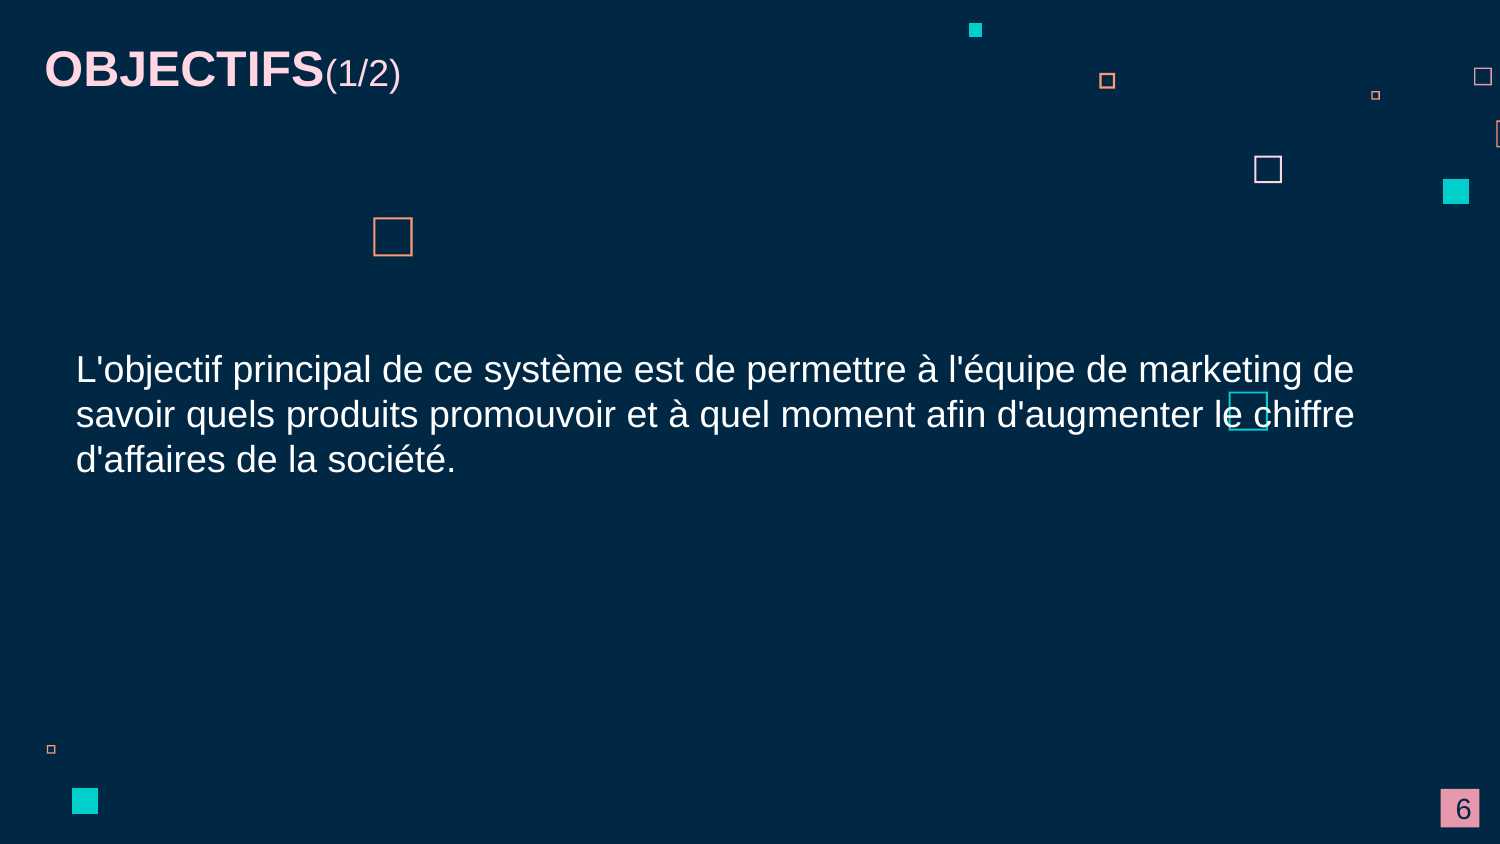

OBJECTIFS(1/2)

L'objectif principal de ce système est de permettre à l'équipe de marketing de savoir quels produits promouvoir et à quel moment afin d'augmenter le chiffre d'affaires de la société.

6